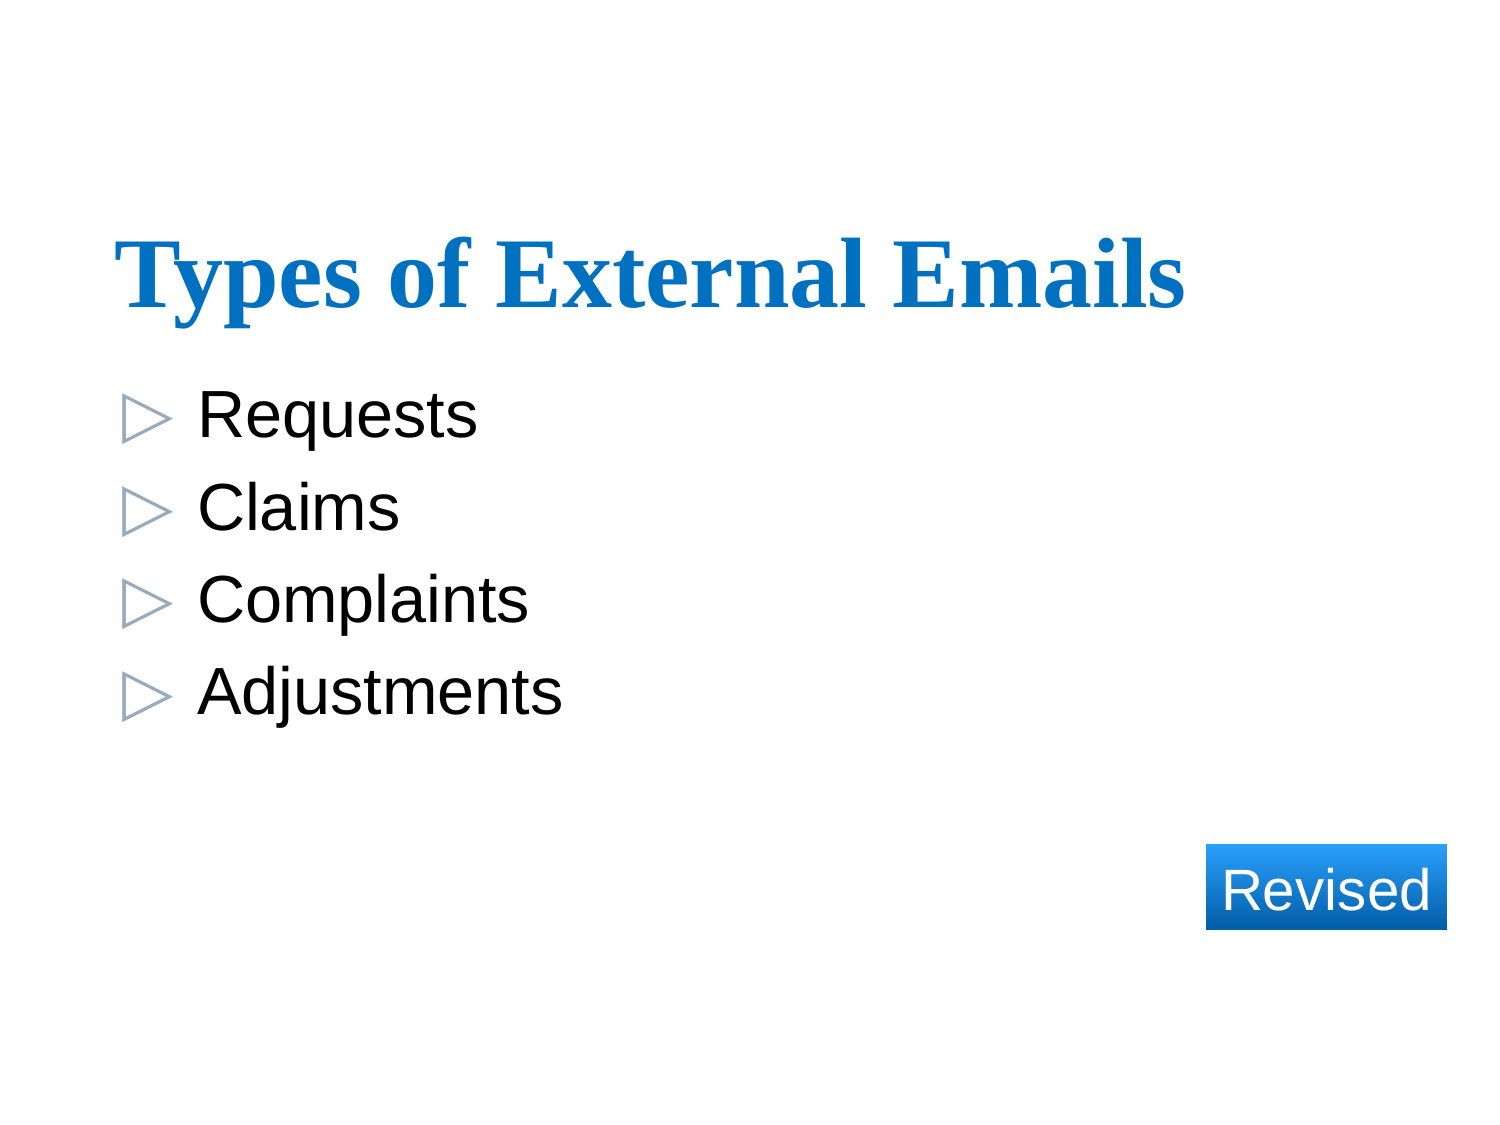

# Types of External Emails
Requests
Claims
Complaints
Adjustments
Revised